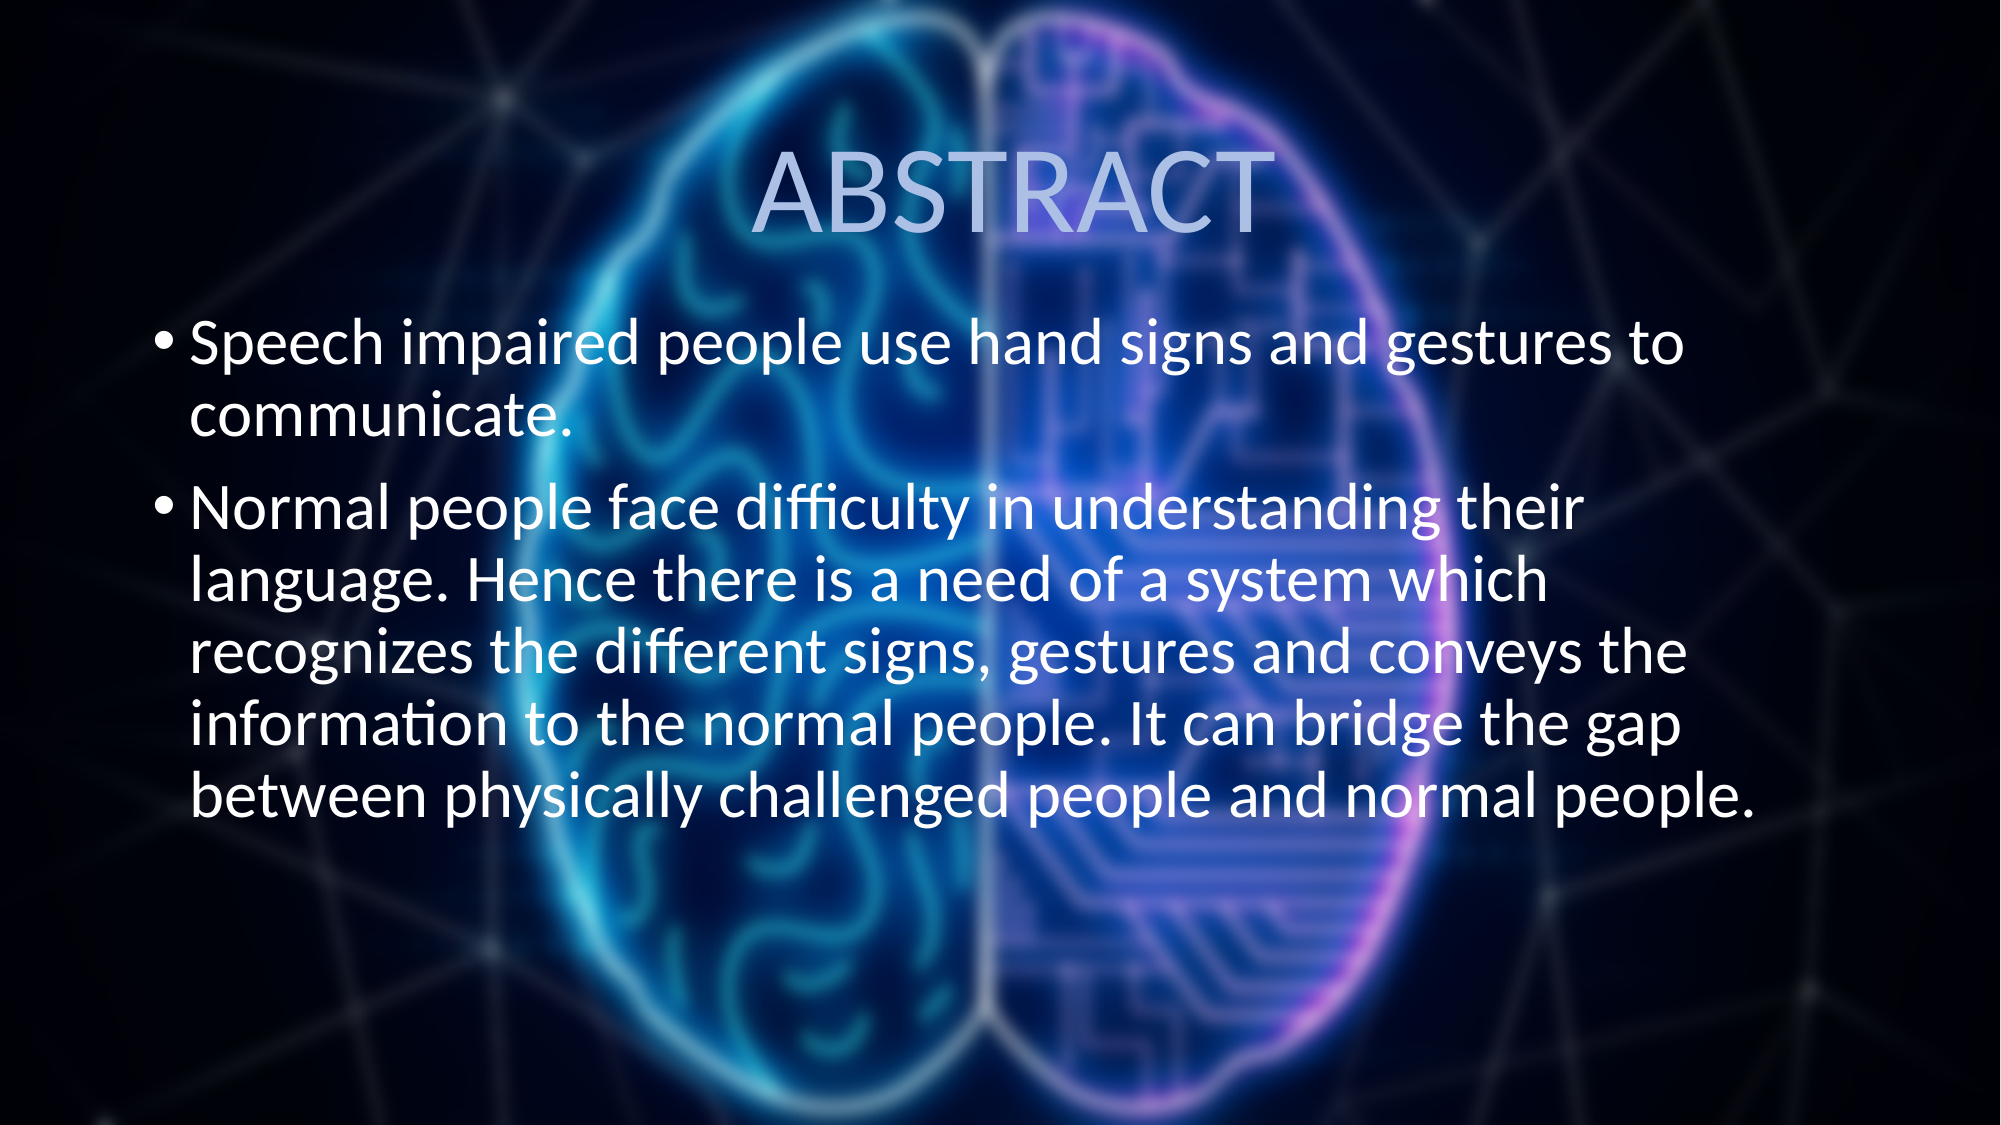

# ABSTRACT
Speech impaired people use hand signs and gestures to communicate.
Normal people face difficulty in understanding their language. Hence there is a need of a system which recognizes the different signs, gestures and conveys the information to the normal people. It can bridge the gap between physically challenged people and normal people.